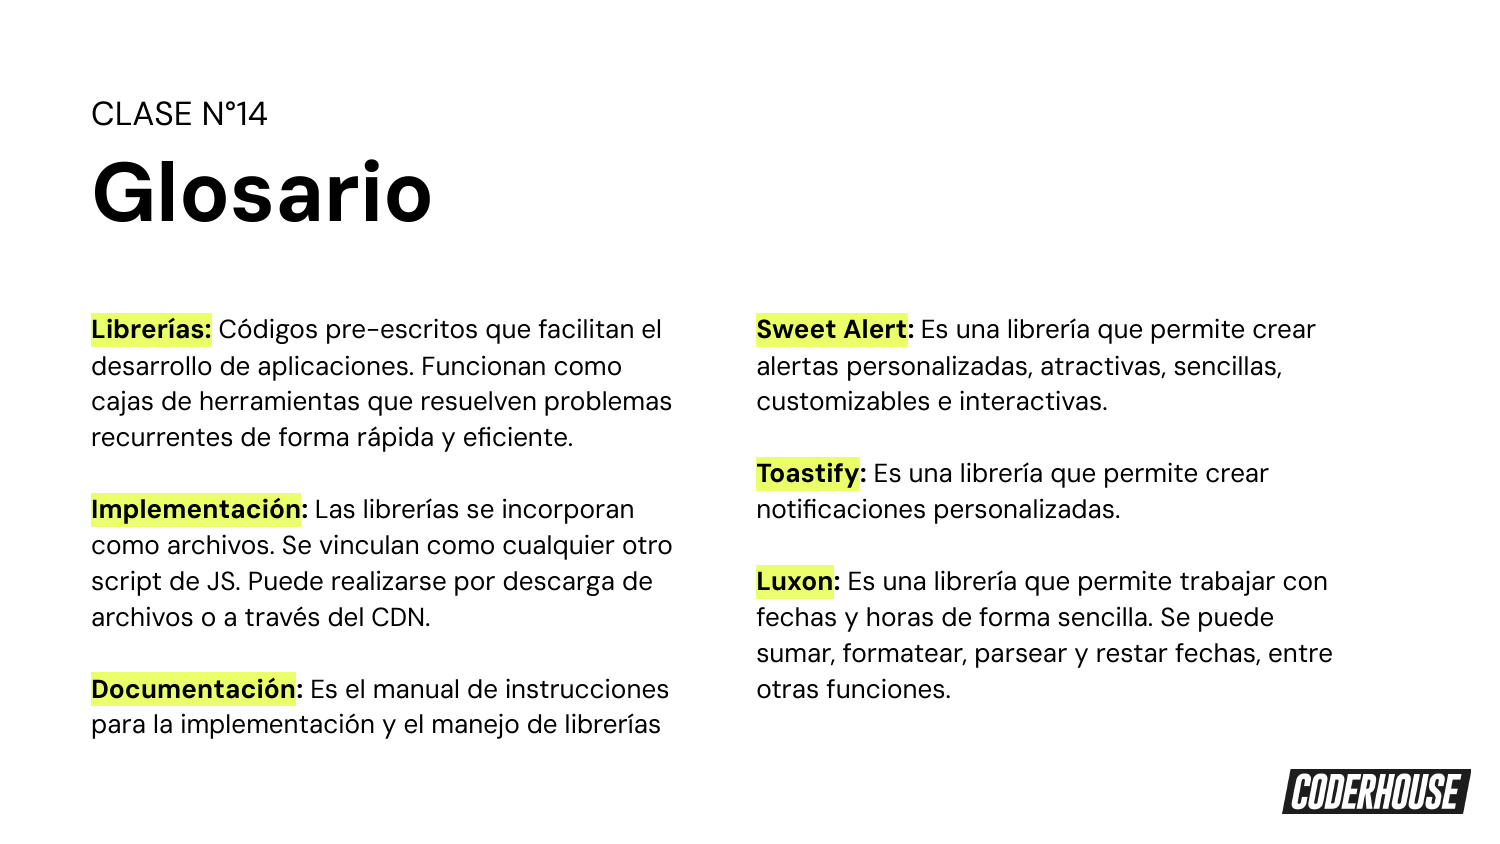

CLASE N°14
Glosario
Librerías: Códigos pre-escritos que facilitan el desarrollo de aplicaciones. Funcionan como cajas de herramientas que resuelven problemas recurrentes de forma rápida y eficiente.

Implementación: Las librerías se incorporan como archivos. Se vinculan como cualquier otro script de JS. Puede realizarse por descarga de archivos o a través del CDN.

Documentación: Es el manual de instrucciones para la implementación y el manejo de librerías
Sweet Alert: Es una librería que permite crear alertas personalizadas, atractivas, sencillas, customizables e interactivas.

Toastify: Es una librería que permite crear notificaciones personalizadas.

Luxon: Es una librería que permite trabajar con fechas y horas de forma sencilla. Se puede sumar, formatear, parsear y restar fechas, entre otras funciones.